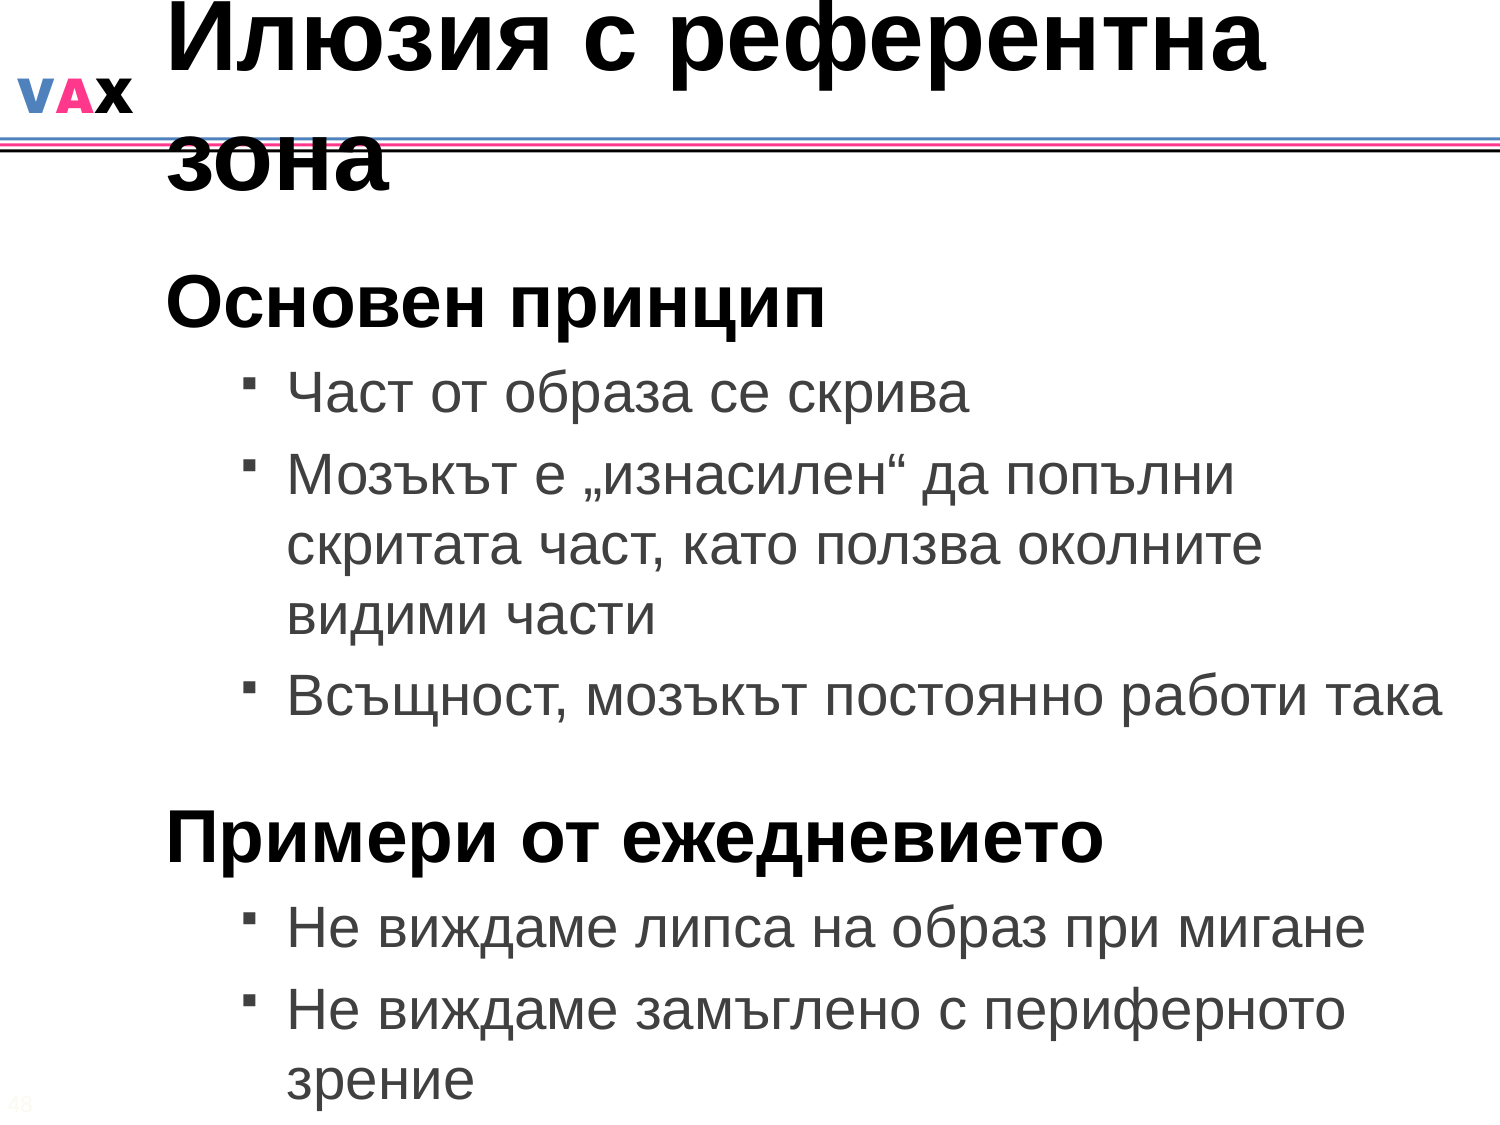

# Илюзия с референтна зона
Основен принцип
Част от образа се скрива
Мозъкът е „изнасилен“ да попълни скритата част, като ползва околните видими части
Всъщност, мозъкът постоянно работи така
Примери от ежедневието
Не виждаме липса на образ при мигане
Не виждаме замъглено с периферното зрение